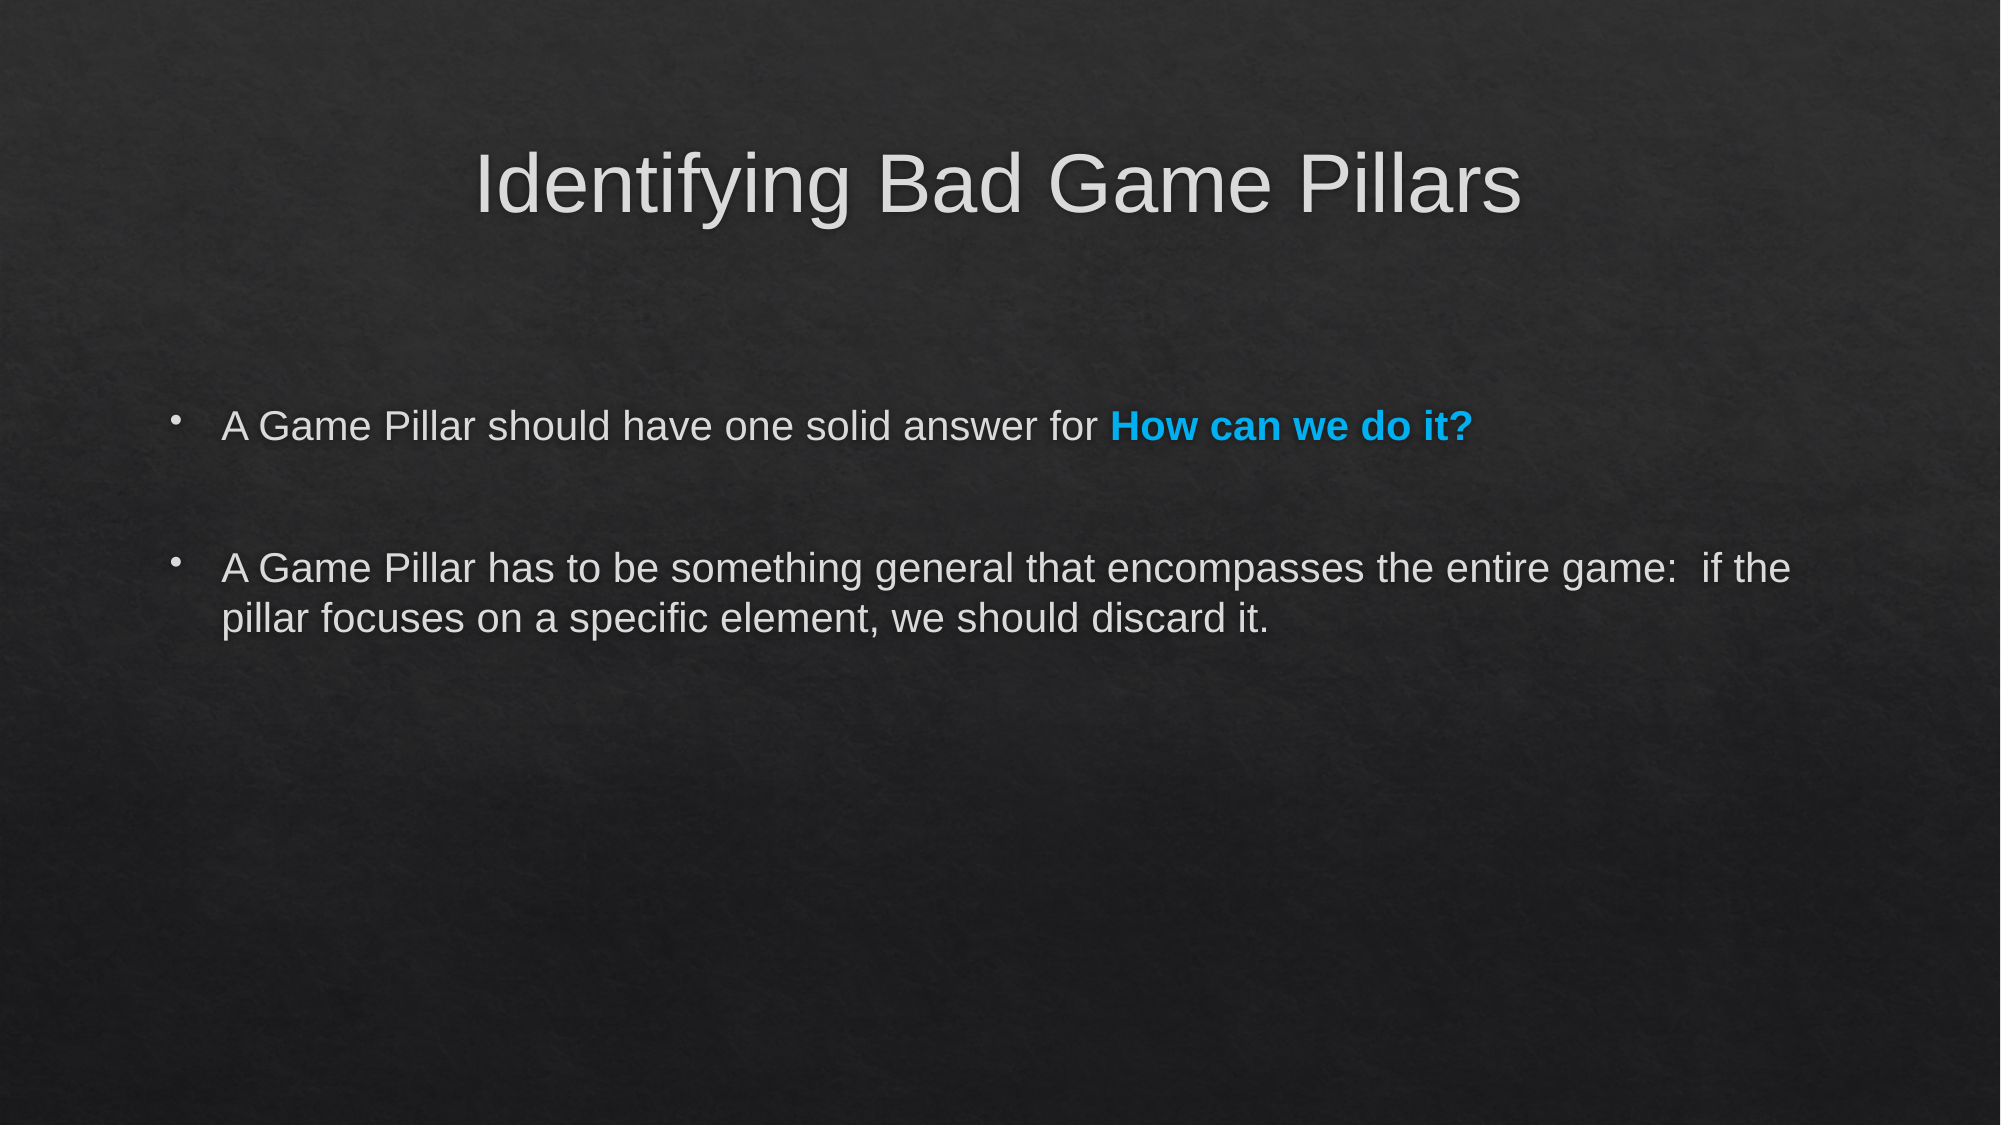

# Identifying Bad Game Pillars
A Game Pillar should have one solid answer for How can we do it?

A Game Pillar has to be something general that encompasses the entire game:  if the pillar focuses on a specific element, we should discard it.